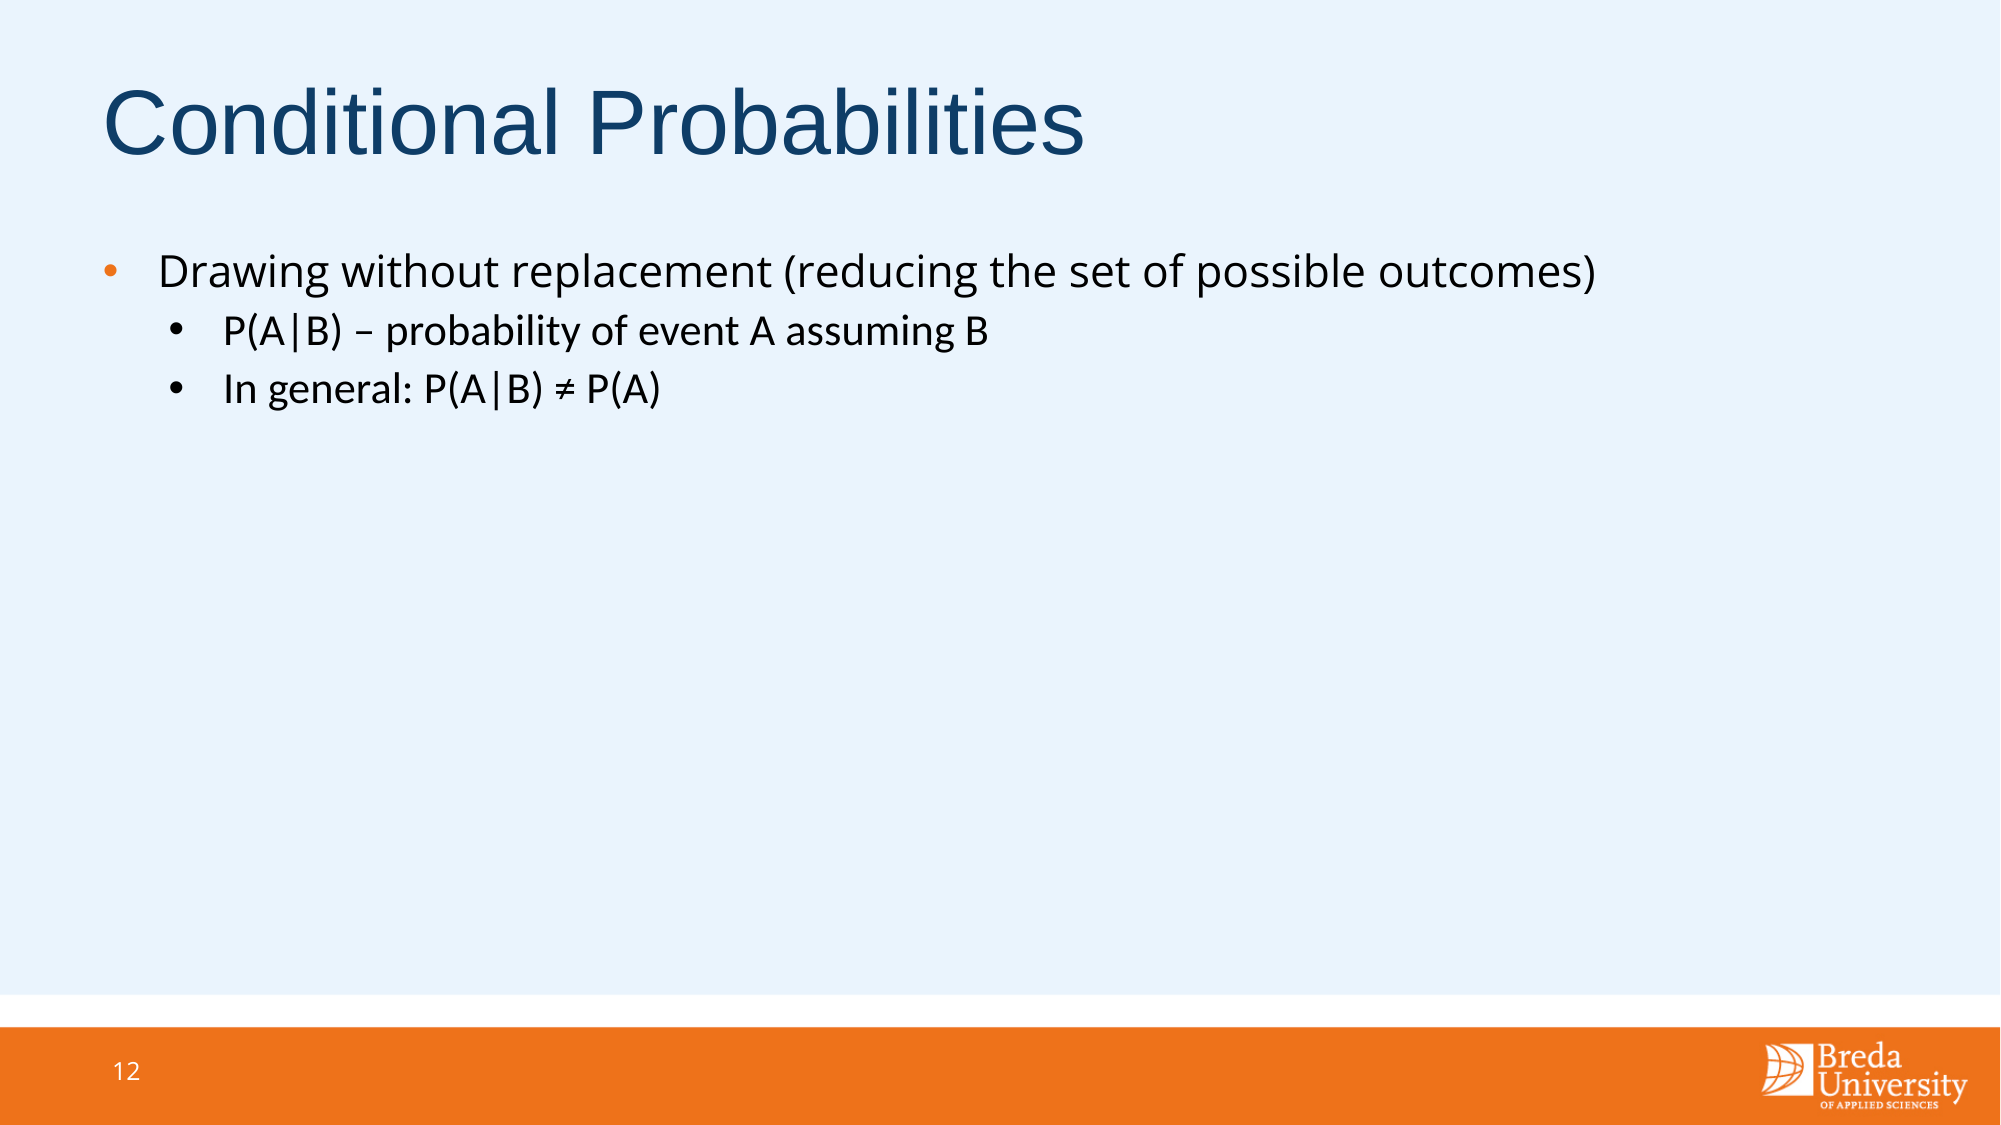

# Conditional Probabilities
Drawing without replacement (reducing the set of possible outcomes)
P(A|B) – probability of event A assuming B
In general: P(A|B) ≠ P(A)

12